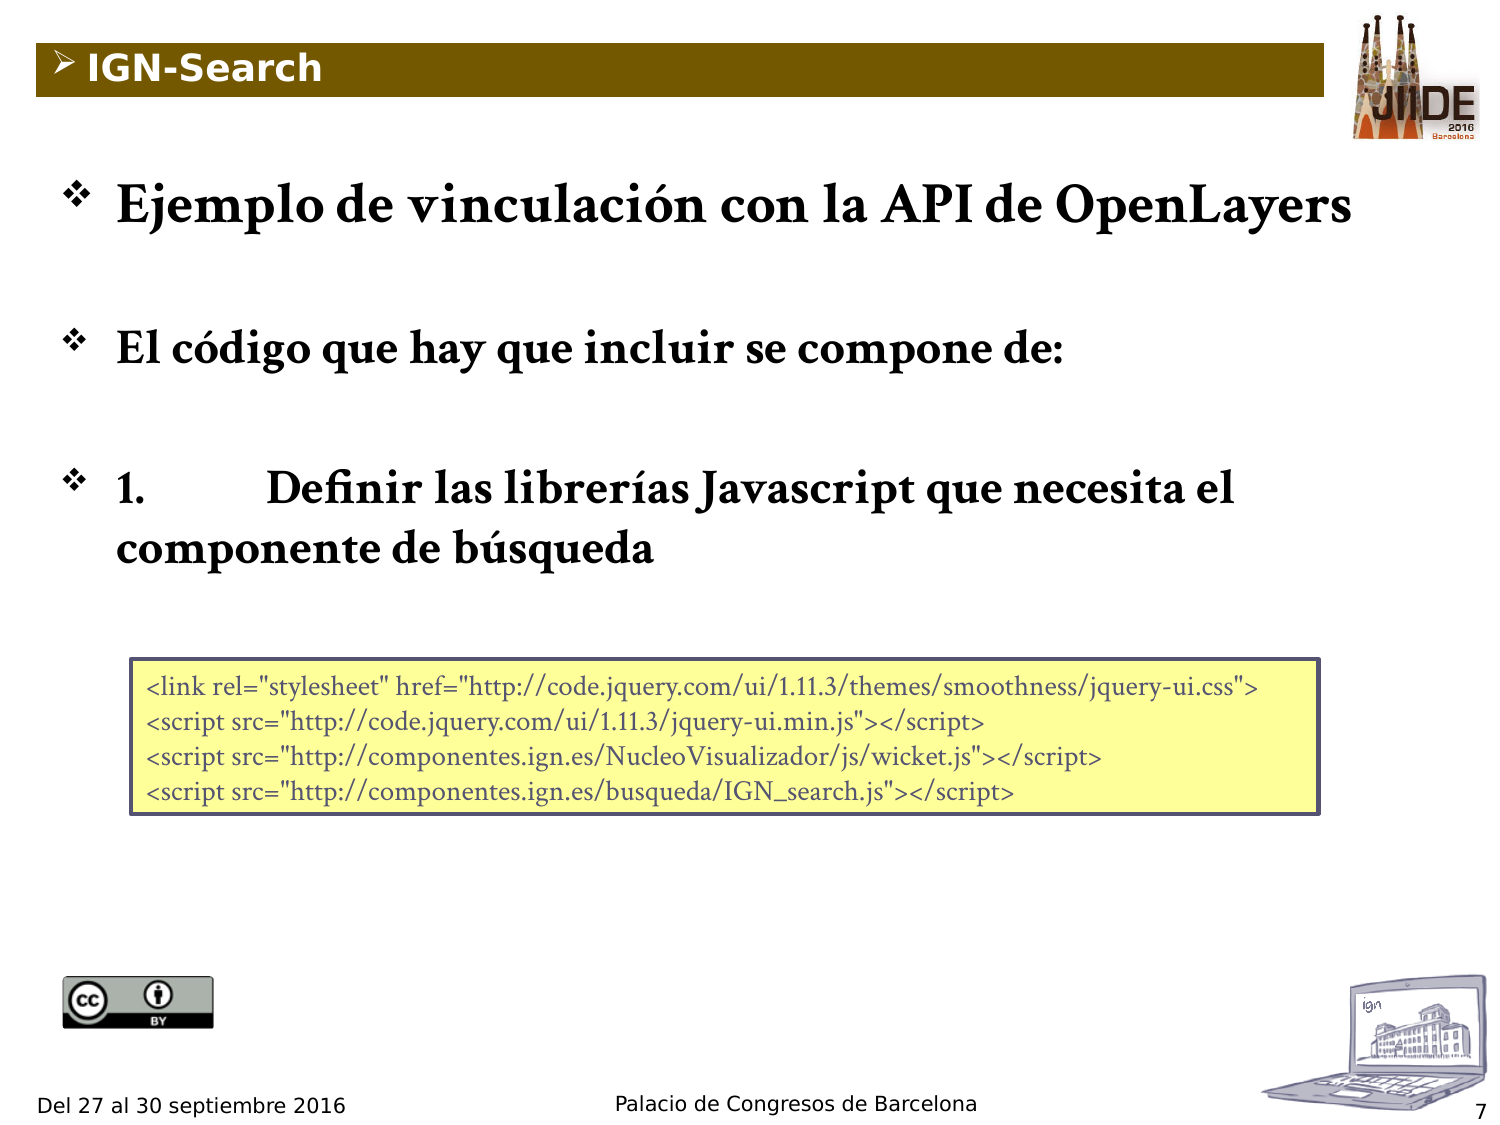

# IGN-Search
Ejemplo de vinculación con la API de OpenLayers

El código que hay que incluir se compone de:

1. 	Definir las librerías Javascript que necesita el componente de búsqueda

<link rel="stylesheet" href="http://code.jquery.com/ui/1.11.3/themes/smoothness/jquery-ui.css">
<script src="http://code.jquery.com/ui/1.11.3/jquery-ui.min.js"></script>
<script src="http://componentes.ign.es/NucleoVisualizador/js/wicket.js"></script>
<script src="http://componentes.ign.es/busqueda/IGN_search.js"></script>